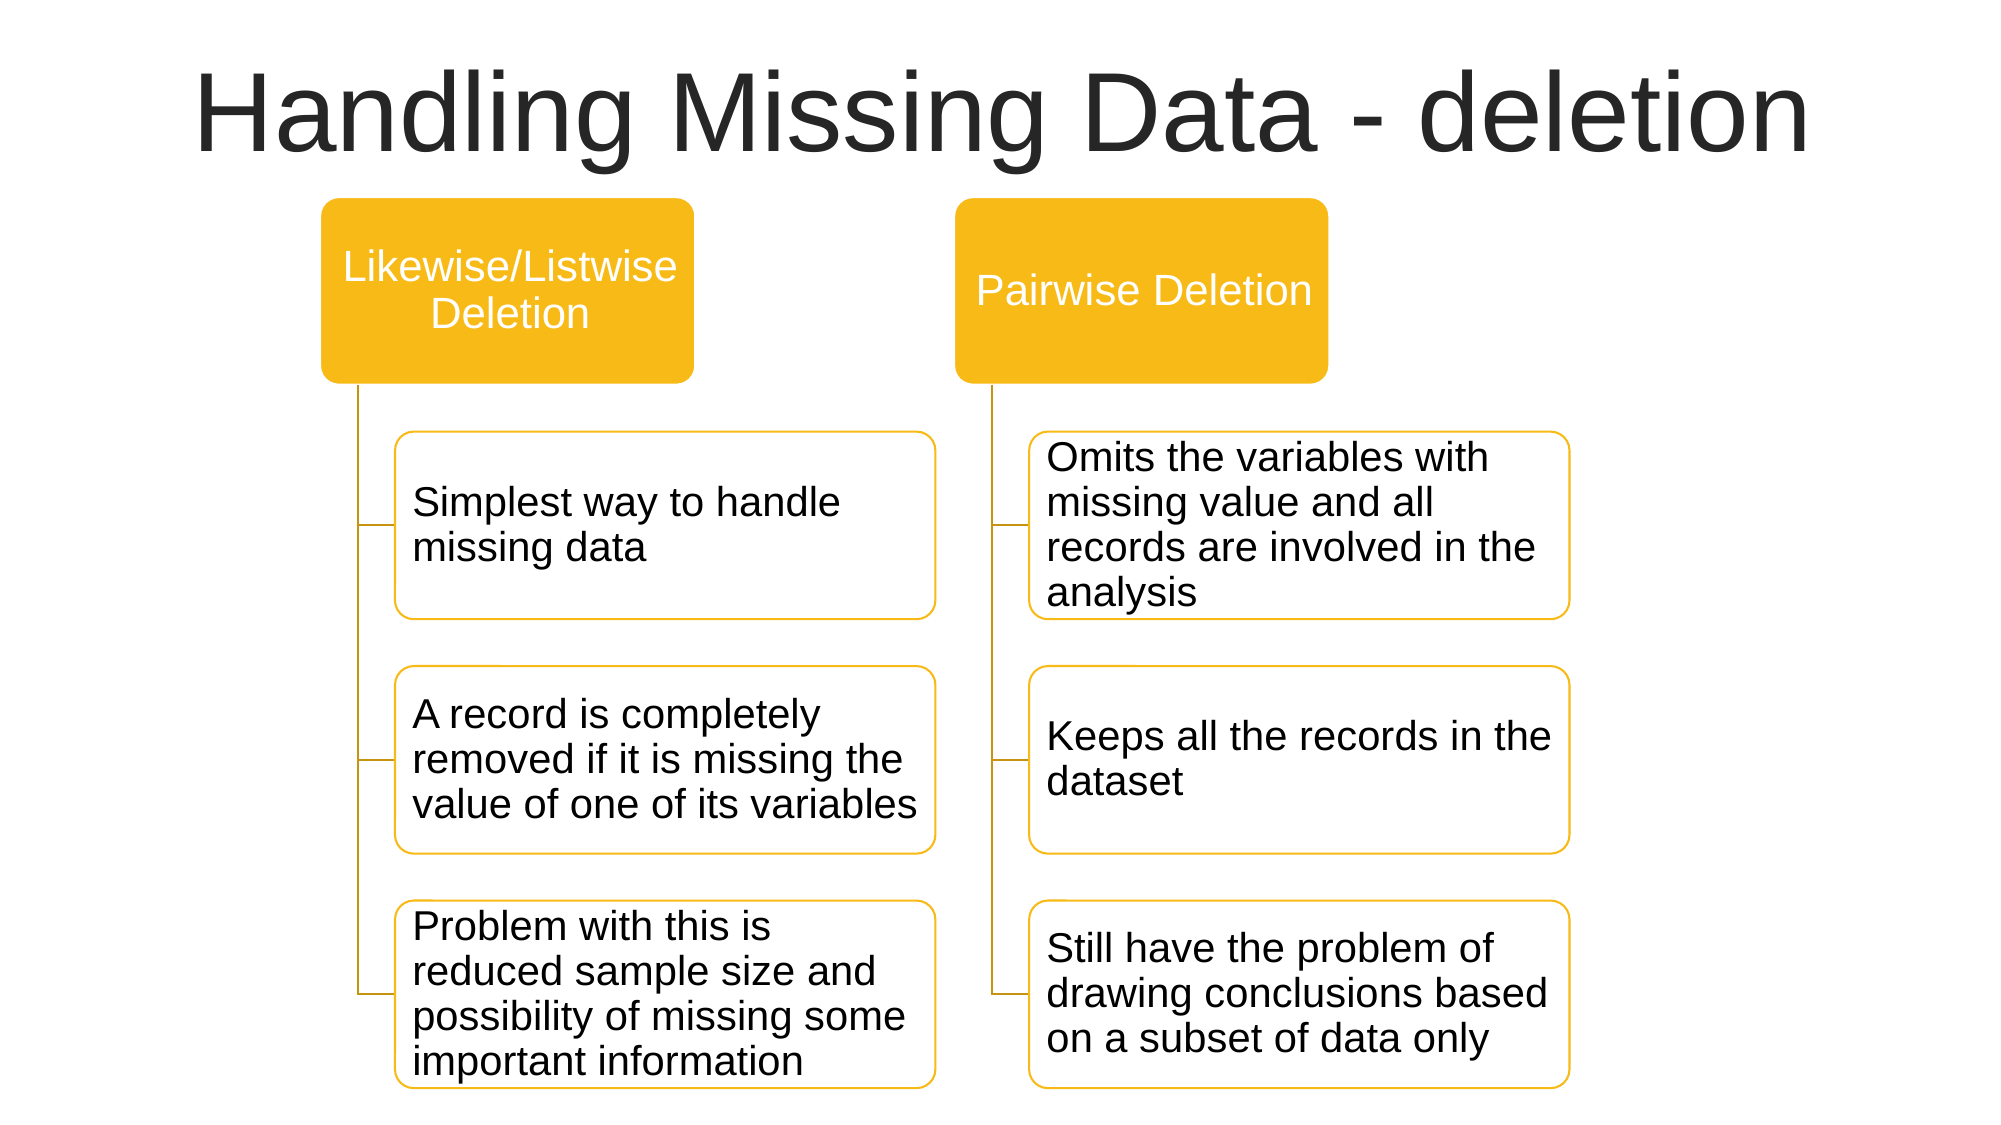

77
Handling Missing Data - deletion
Likewise/Listwise Deletion
Simplest way to handle missing data
A record is completely removed if it is missing the value of one of its variables
Problem with this is reduced sample size and possibility of missing some important information
Pairwise Deletion
Omits the variables with missing value and all records are involved in the analysis
Keeps all the records in the dataset
Still have the problem of drawing conclusions based on a subset of data only